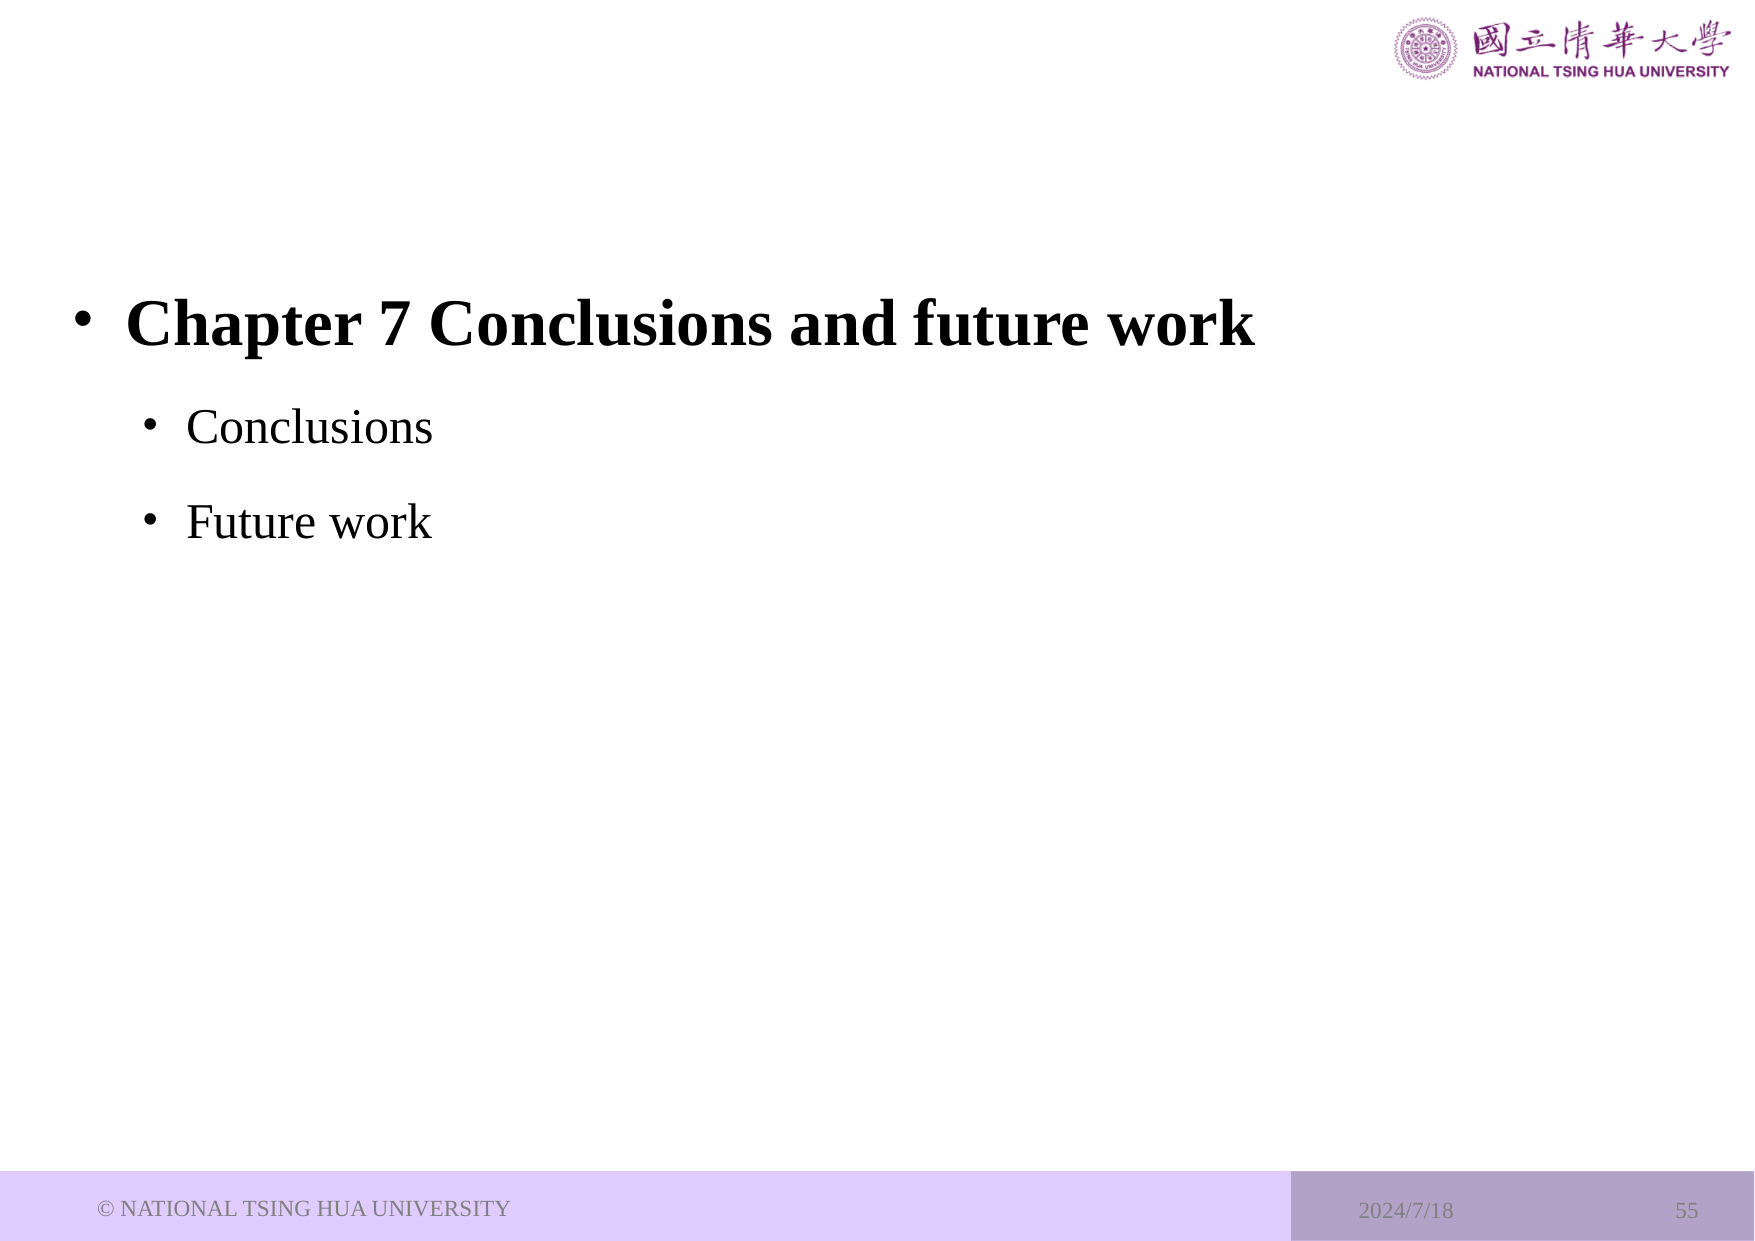

Chapter 7 Conclusions and future work
Conclusions
Future work
© NATIONAL TSING HUA UNIVERSITY
2024/7/18
55